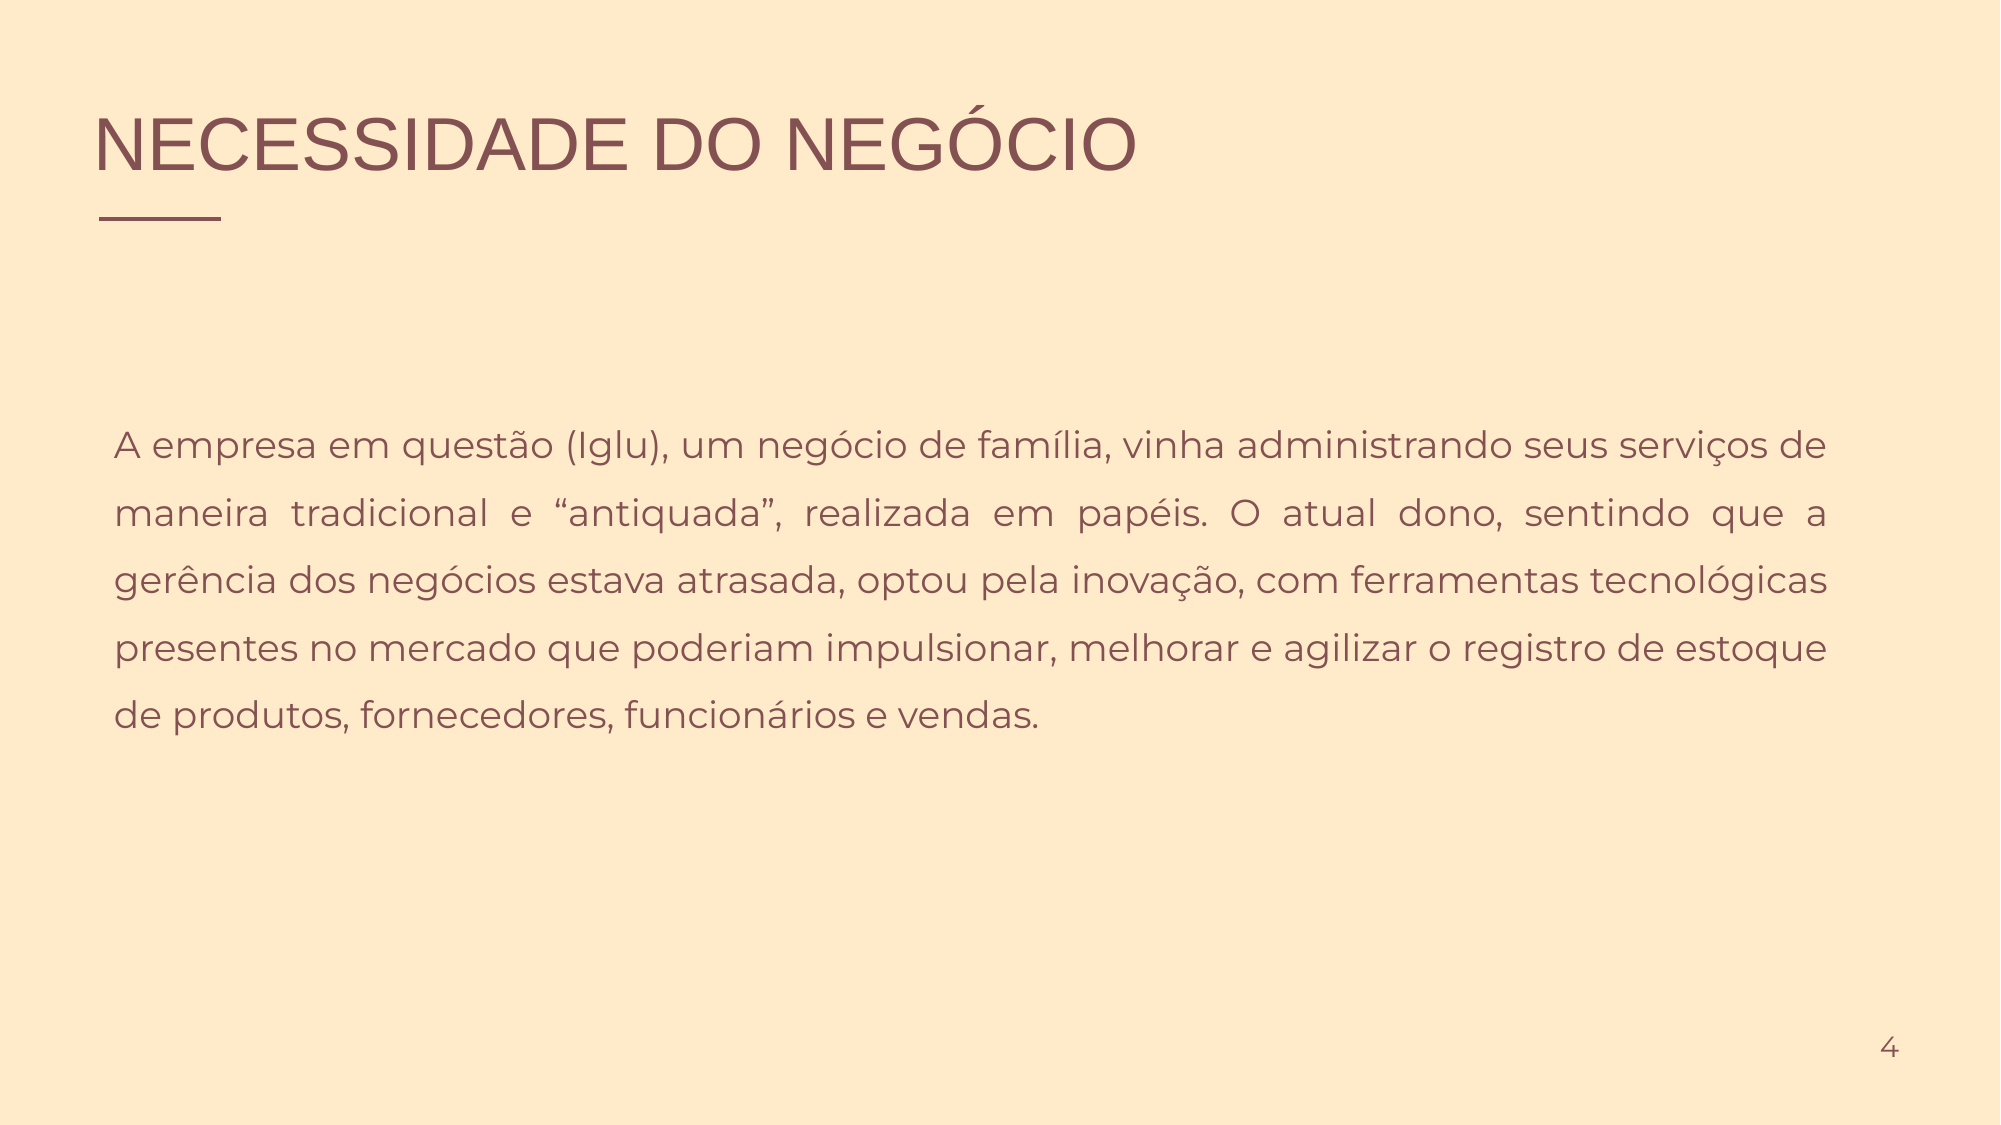

NECESSIDADE DO NEGÓCIO
A empresa em questão (Iglu), um negócio de família, vinha administrando seus serviços de maneira tradicional e “antiquada”, realizada em papéis. O atual dono, sentindo que a gerência dos negócios estava atrasada, optou pela inovação, com ferramentas tecnológicas presentes no mercado que poderiam impulsionar, melhorar e agilizar o registro de estoque de produtos, fornecedores, funcionários e vendas.
4